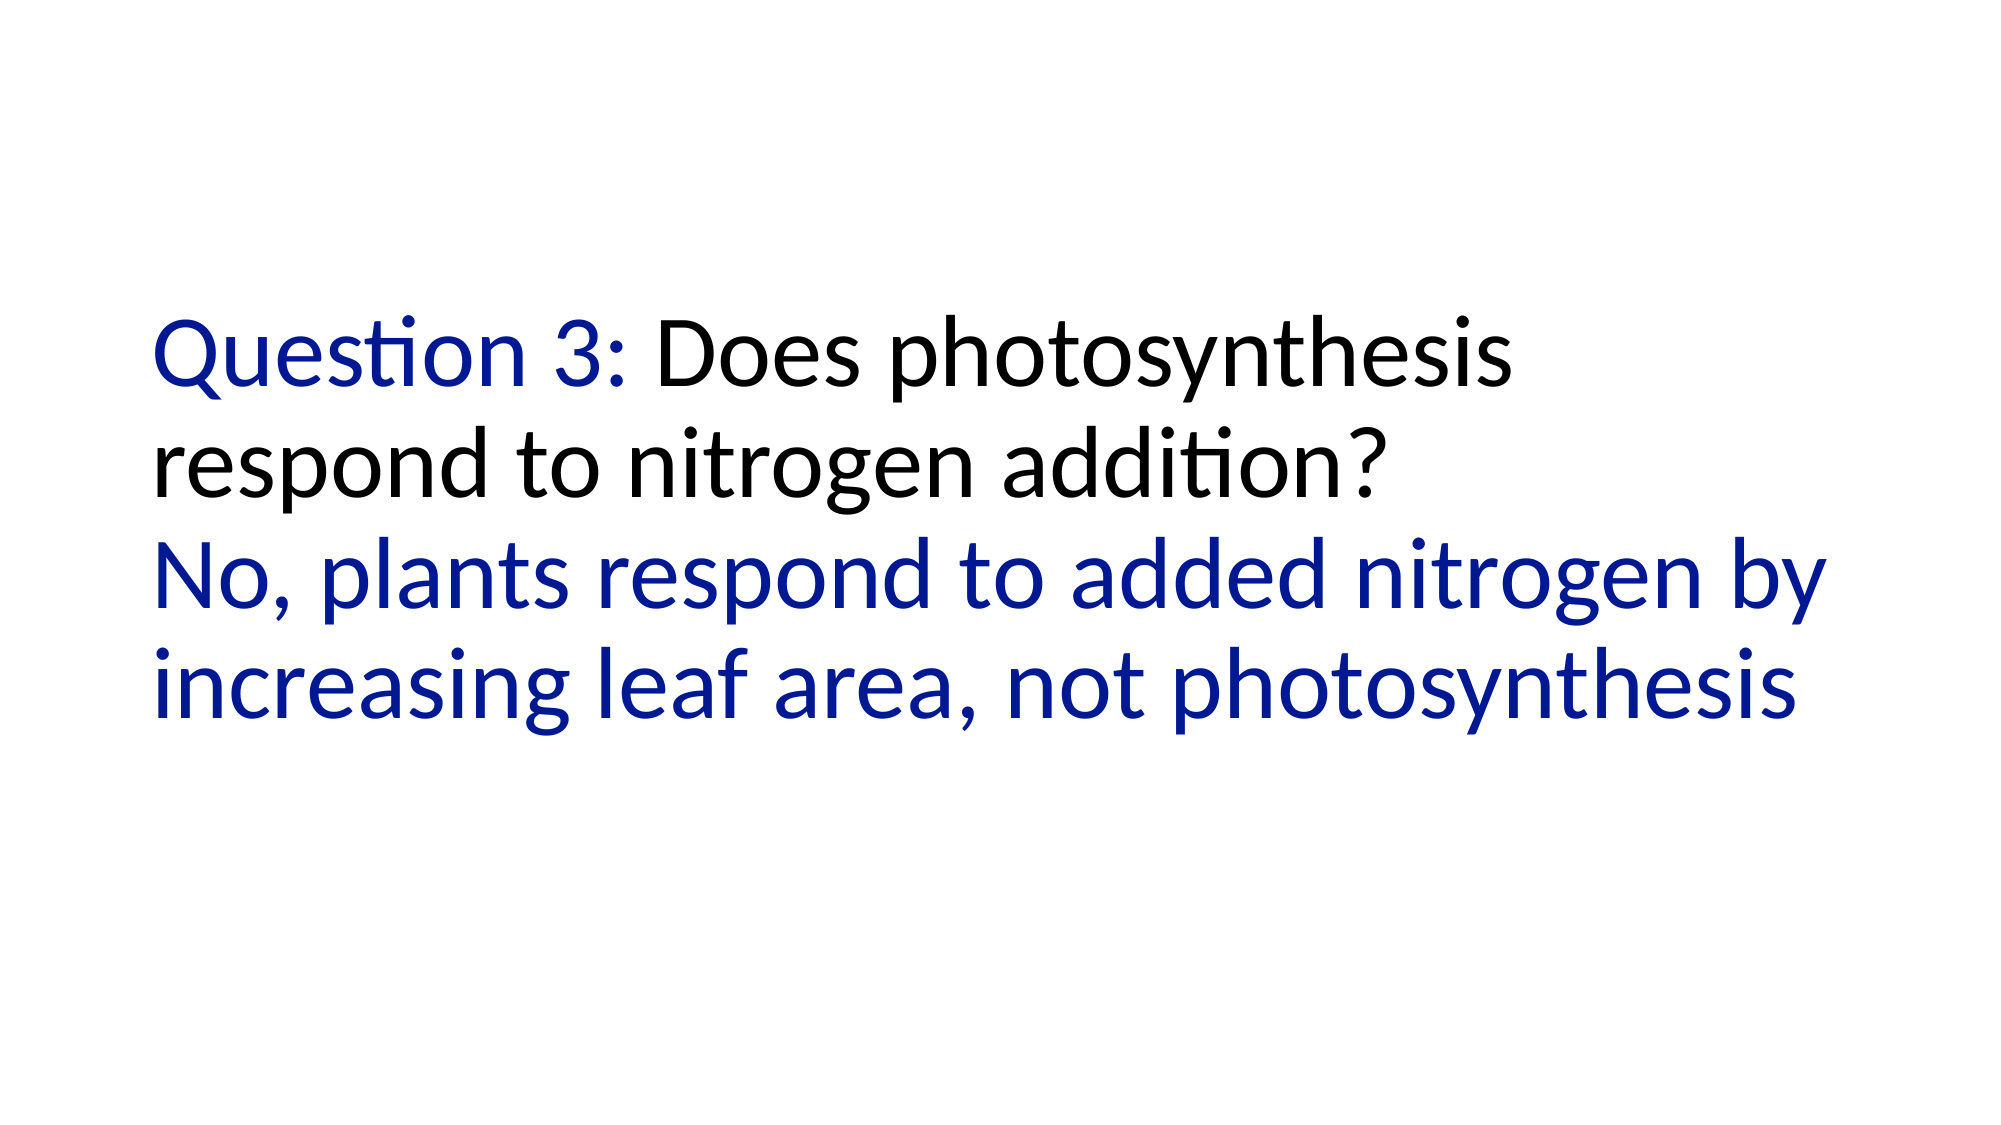

# Question 3: Does photosynthesis respond to nitrogen addition? No, plants respond to added nitrogen by increasing leaf area, not photosynthesis